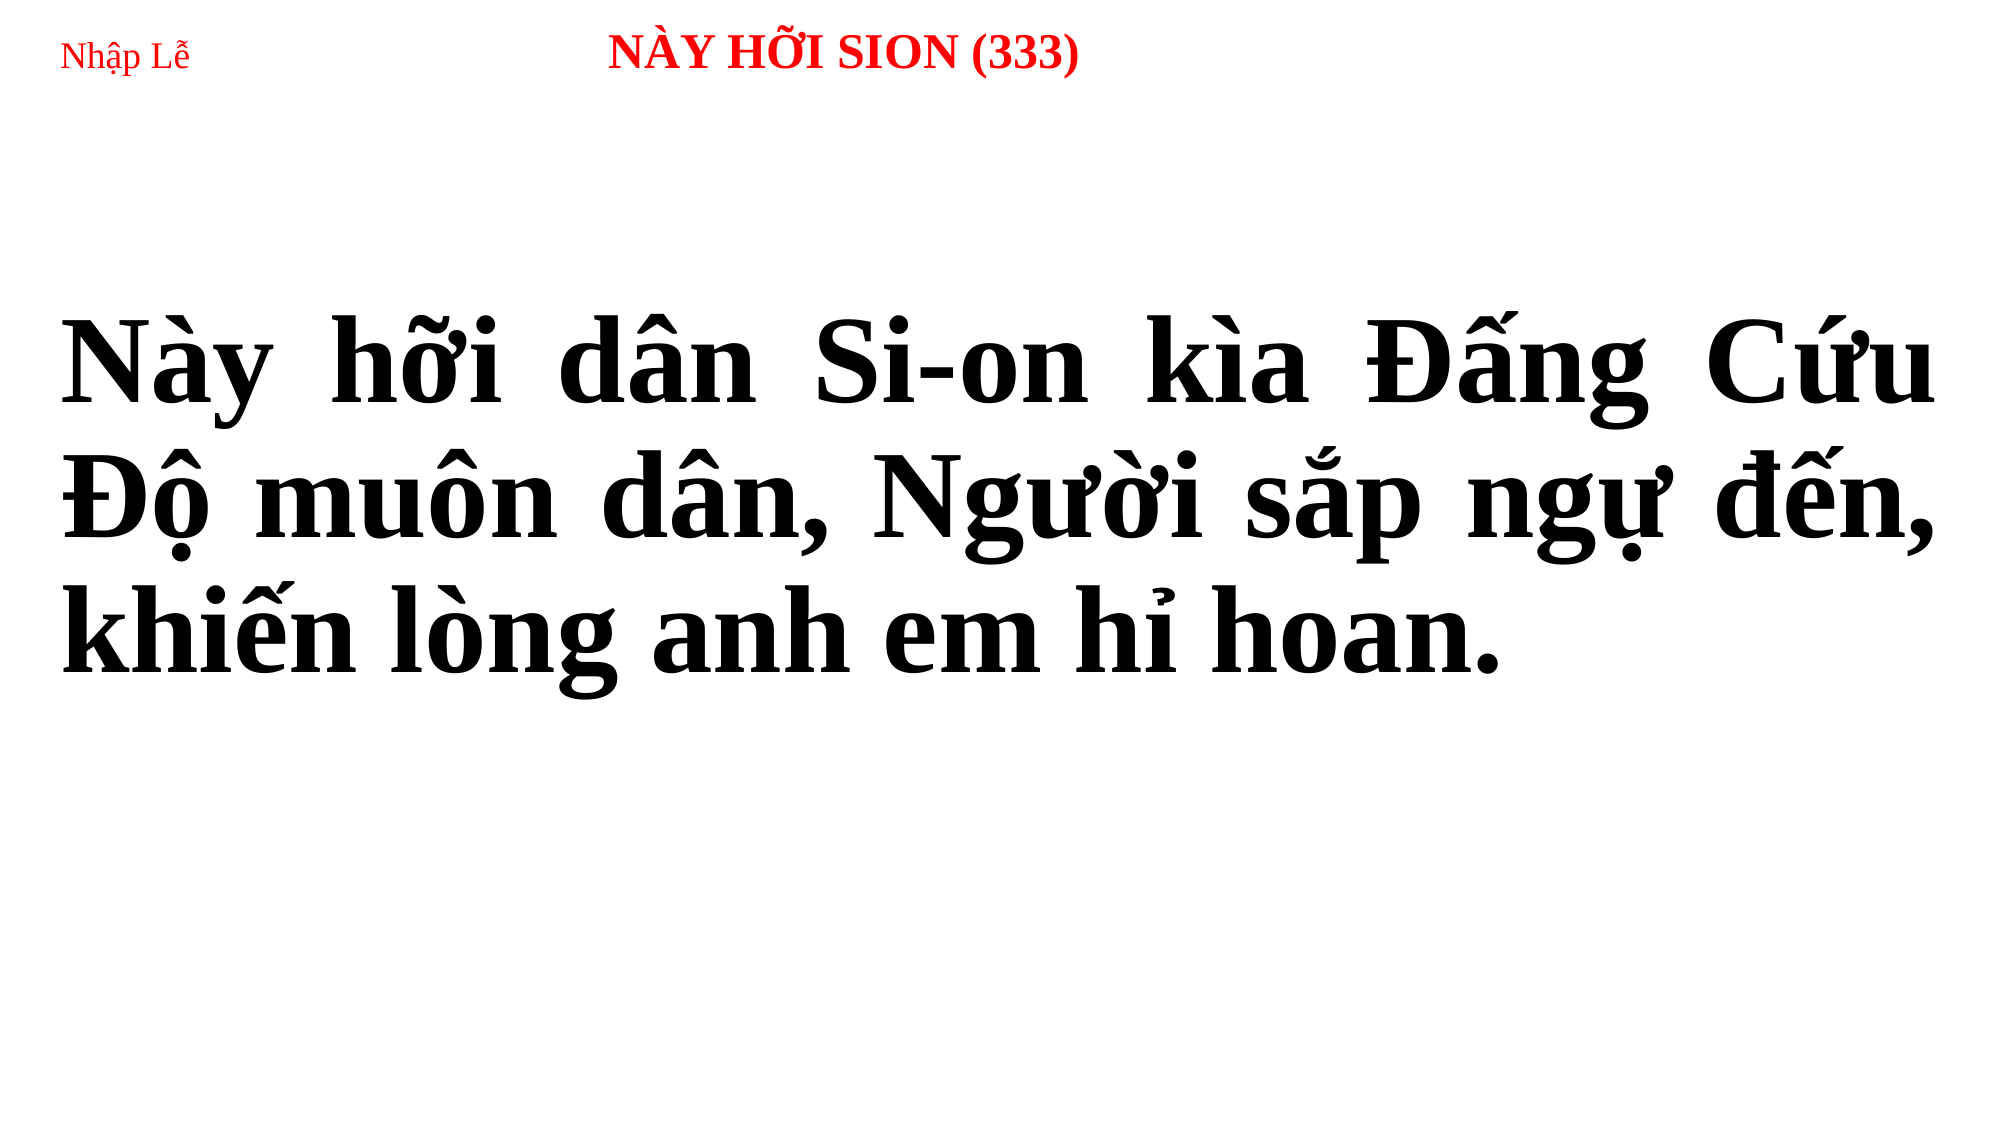

# Nhập Lễ                                            NÀY HỠI SION (333)
Này hỡi dân Si-on kìa Đấng Cứu Độ muôn dân, Người sắp ngự đến, khiến lòng anh em hỉ hoan.